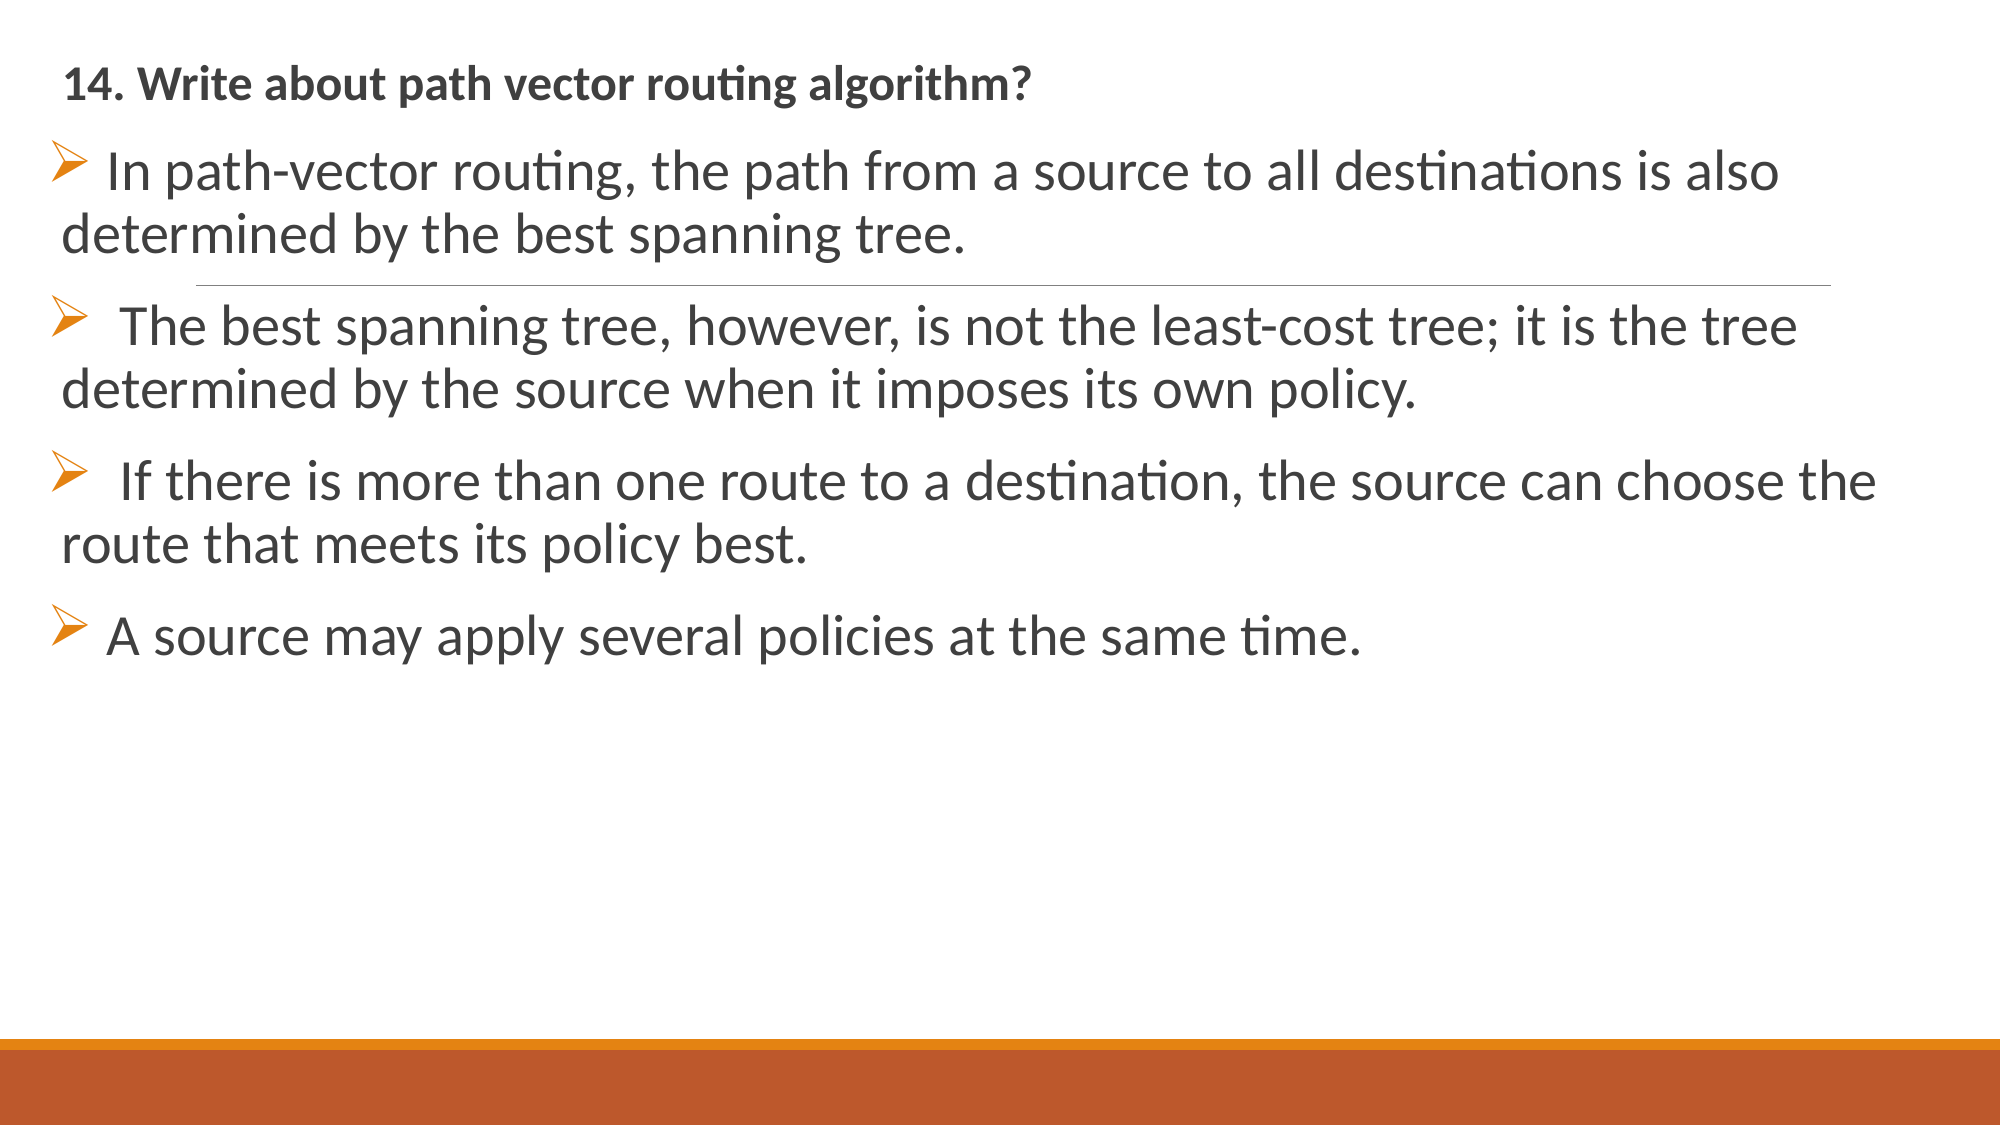

14. Write about path vector routing algorithm?
 In path-vector routing, the path from a source to all destinations is also determined by the best spanning tree.
  The best spanning tree, however, is not the least-cost tree; it is the tree determined by the source when it imposes its own policy.
  If there is more than one route to a destination, the source can choose the route that meets its policy best.
 A source may apply several policies at the same time.